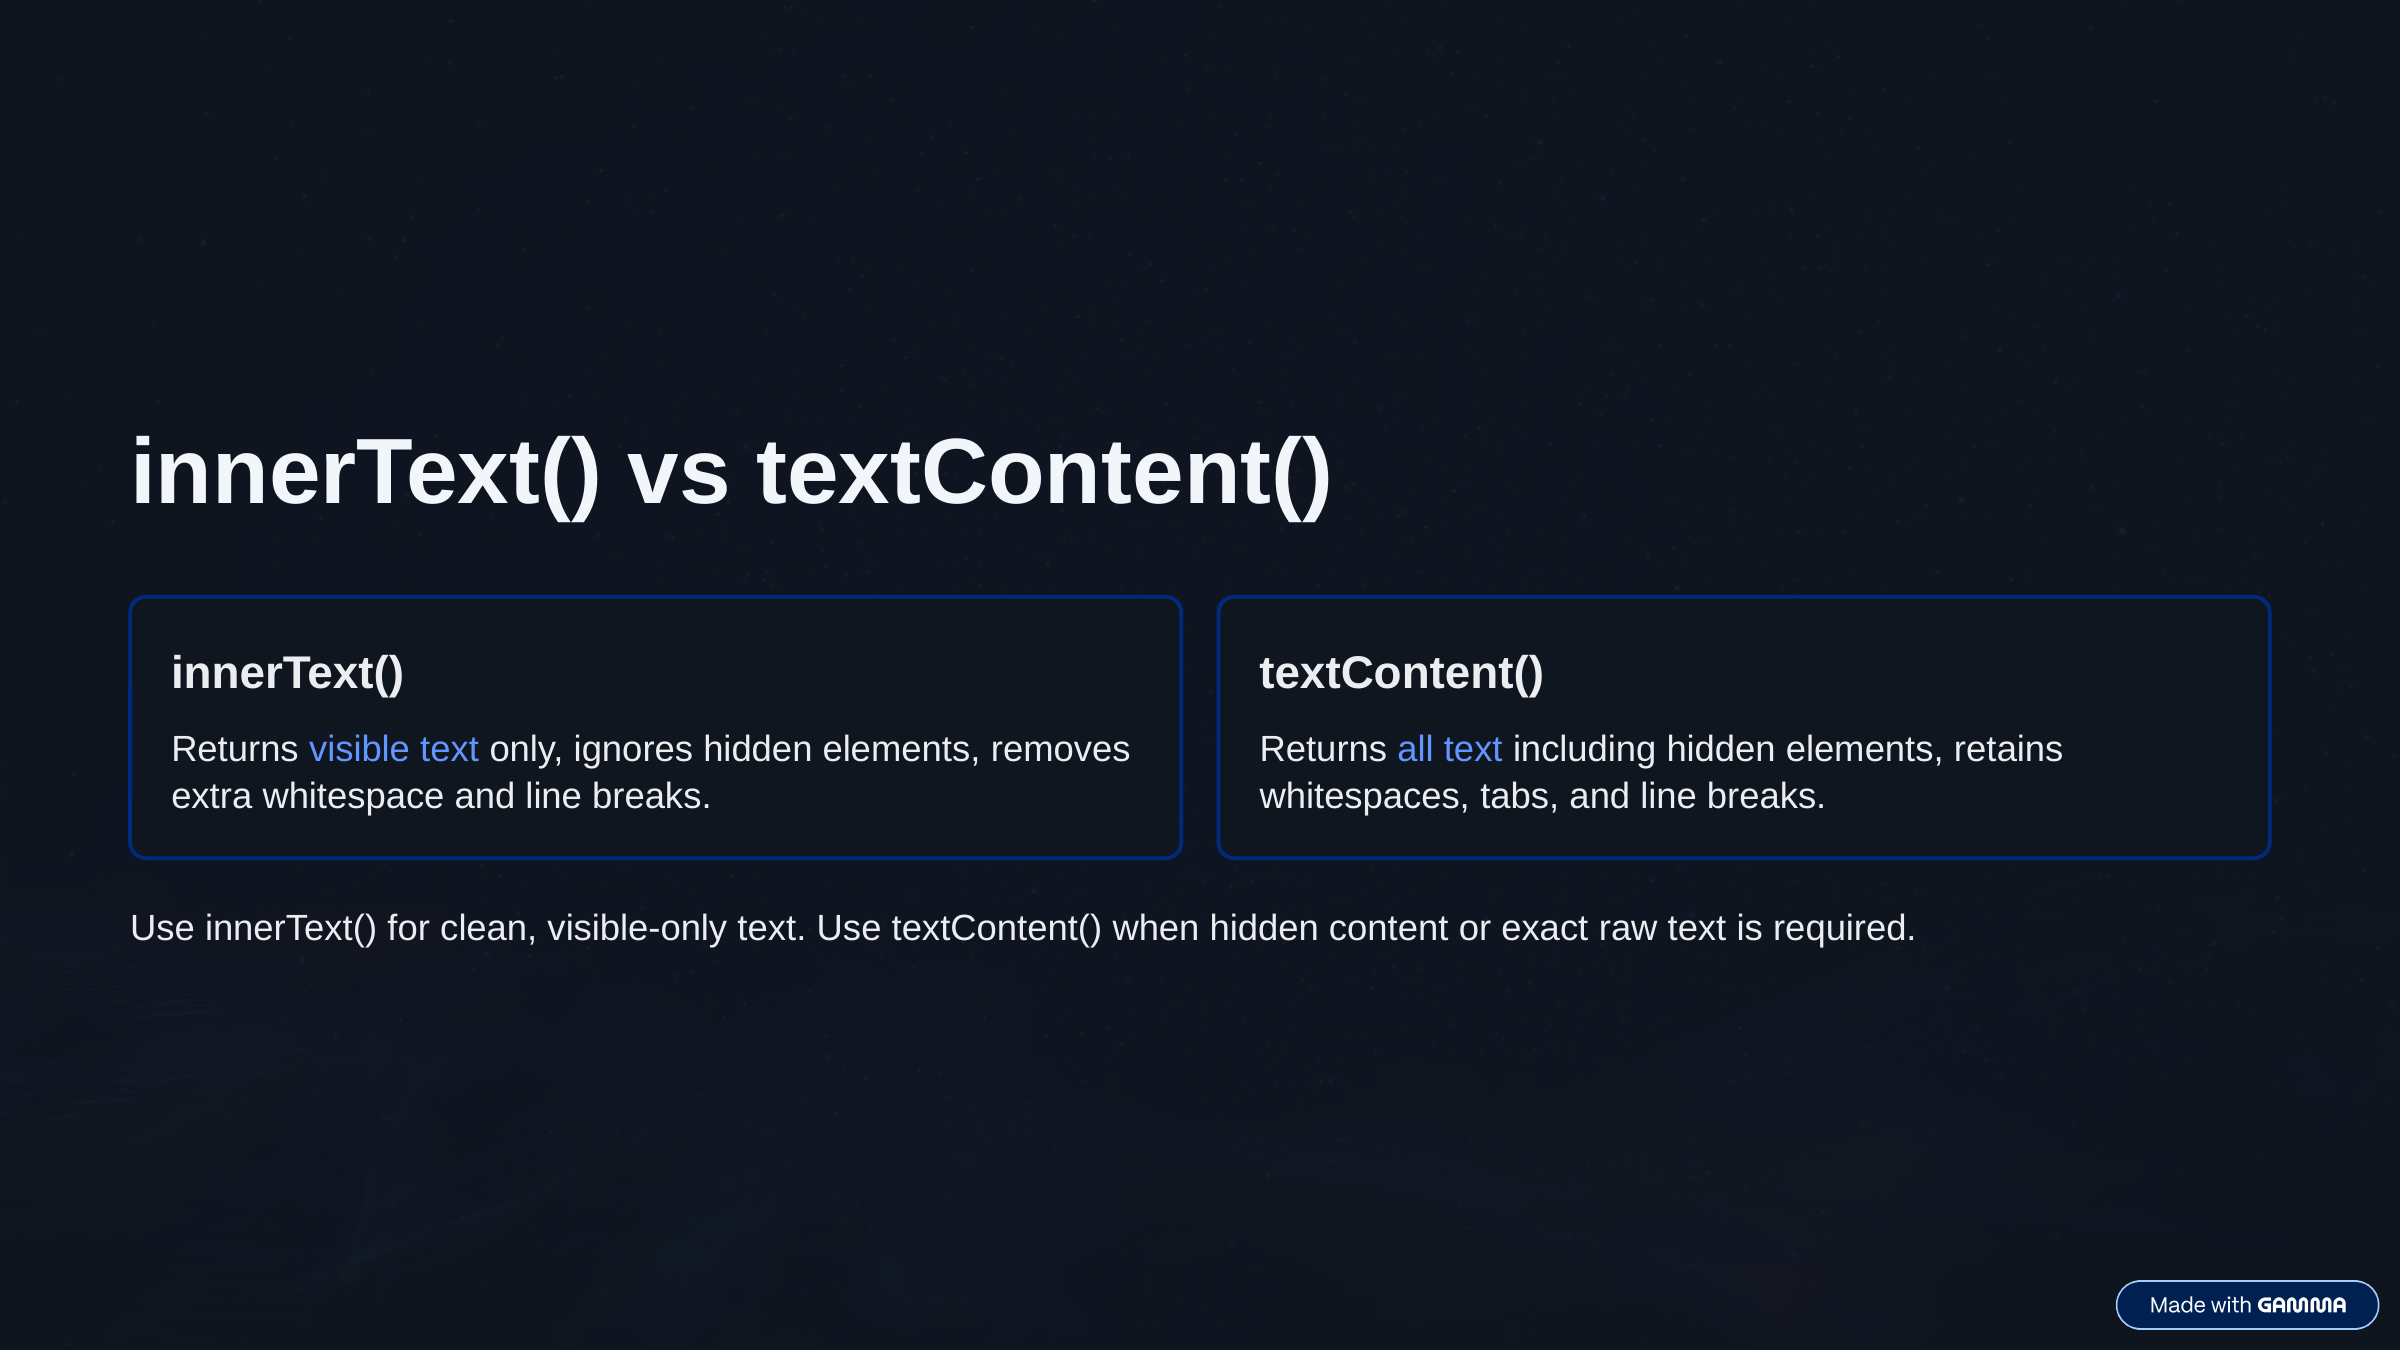

innerText() vs textContent()

innerText()
textContent()
Returns visible text only, ignores hidden elements, removes extra whitespace and line breaks.
Returns all text including hidden elements, retains whitespaces, tabs, and line breaks.
Use innerText() for clean, visible-only text. Use textContent() when hidden content or exact raw text is required.